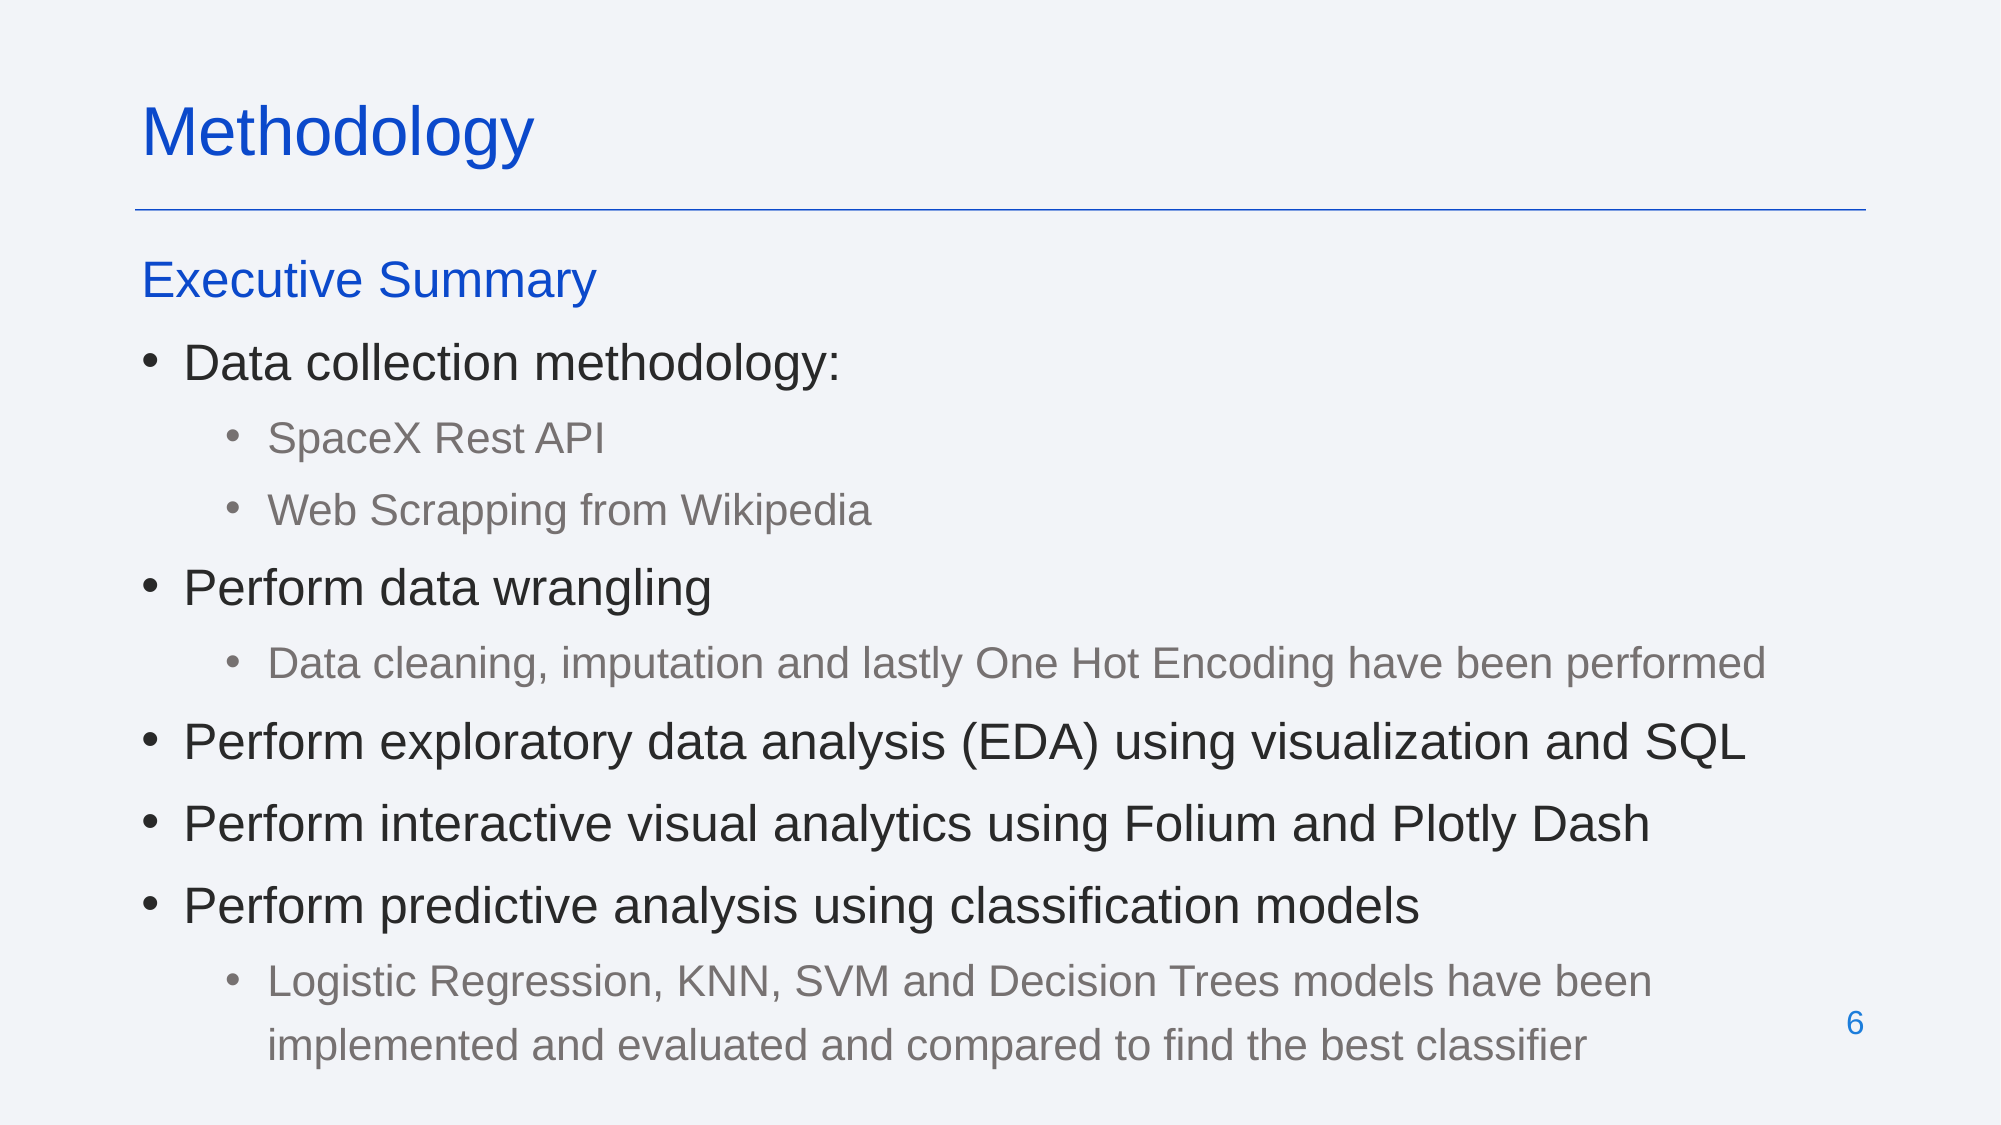

Methodology
Executive Summary
Data collection methodology:
SpaceX Rest API
Web Scrapping from Wikipedia
Perform data wrangling
Data cleaning, imputation and lastly One Hot Encoding have been performed
Perform exploratory data analysis (EDA) using visualization and SQL
Perform interactive visual analytics using Folium and Plotly Dash
Perform predictive analysis using classification models
Logistic Regression, KNN, SVM and Decision Trees models have been implemented and evaluated and compared to find the best classifier

6